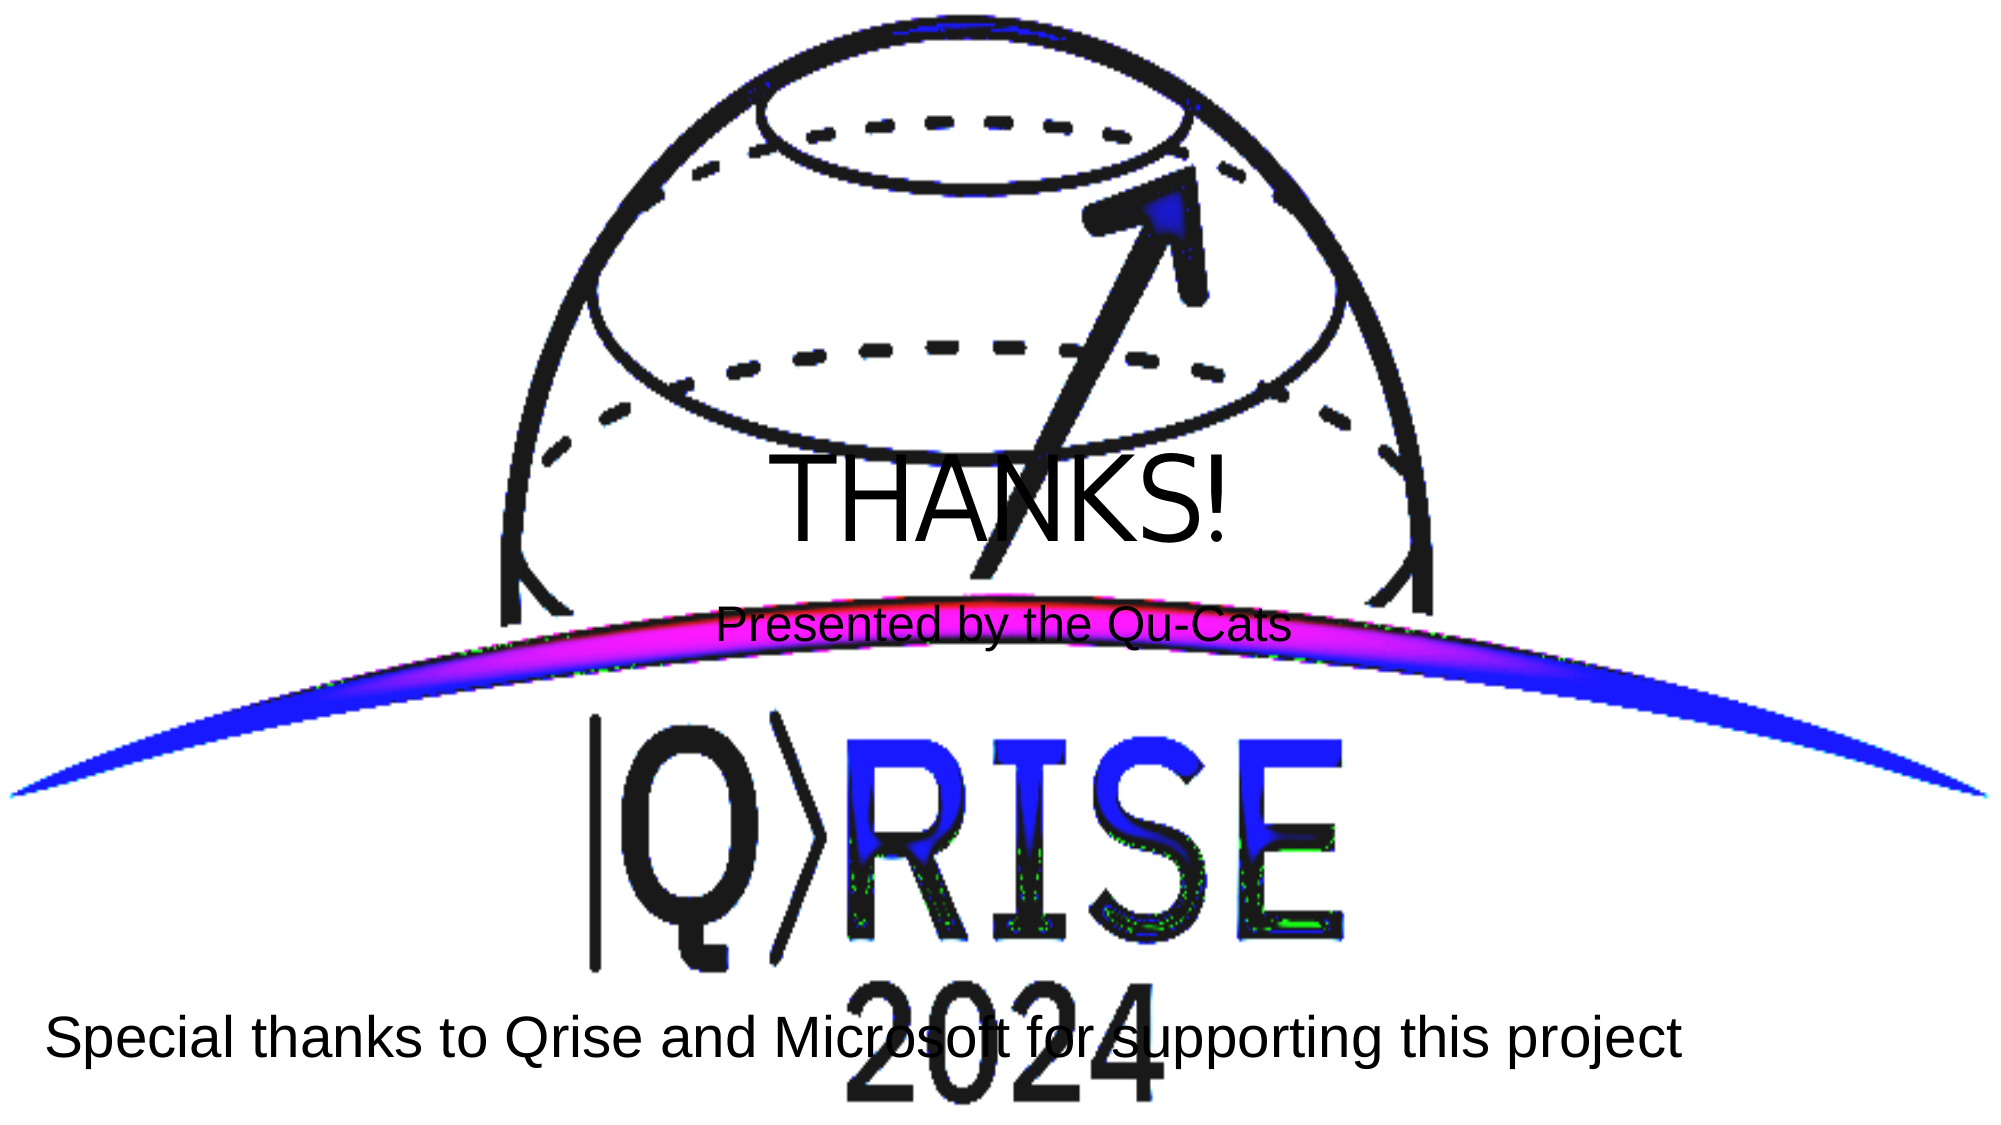

# THANKS!
Presented by the Qu-Cats
Special thanks to Qrise and Microsoft for supporting this project